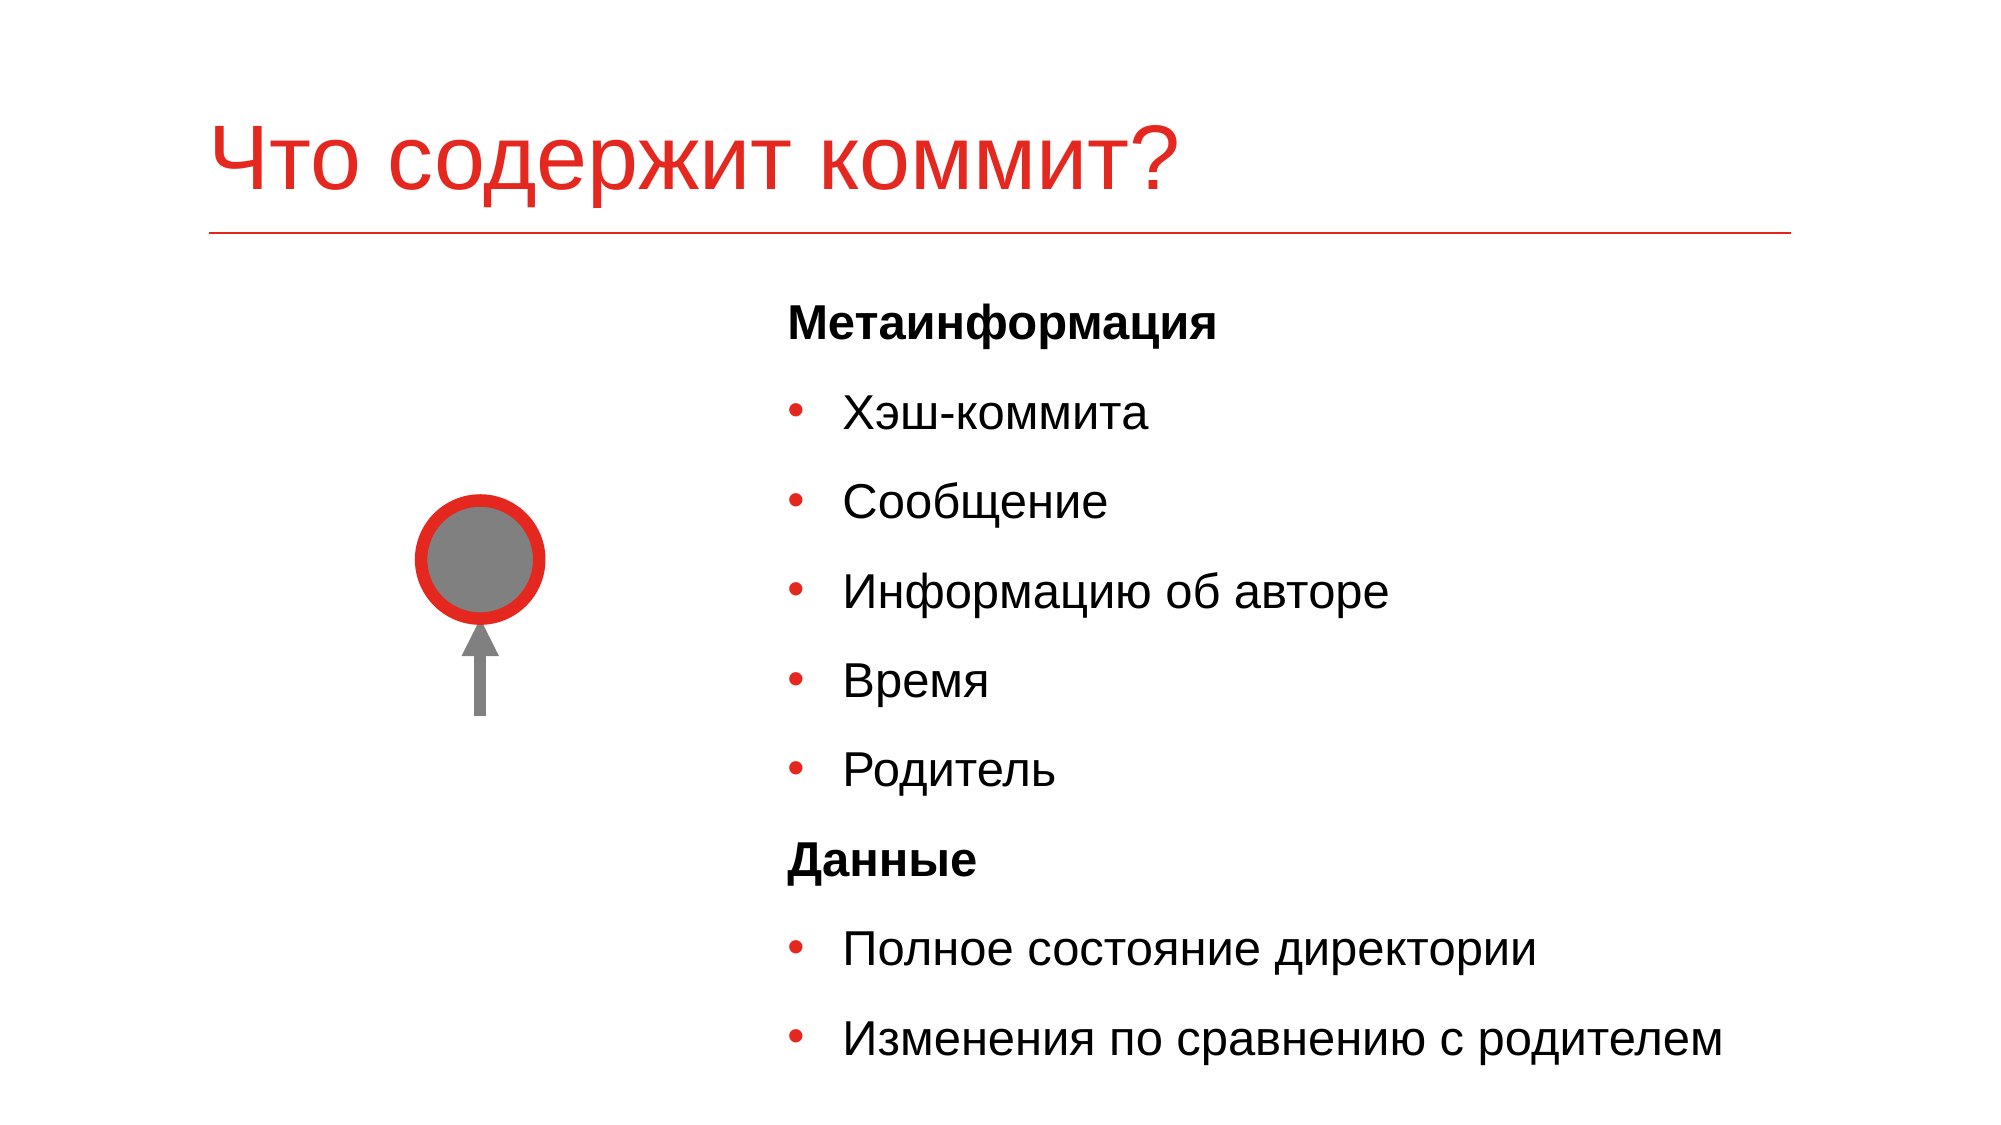

# Что содержит коммит?
Метаинформация
Хэш-коммита
Сообщение
Информацию об авторе
Время
Родитель
Данные
Полное состояние директории
Изменения по сравнению с родителем